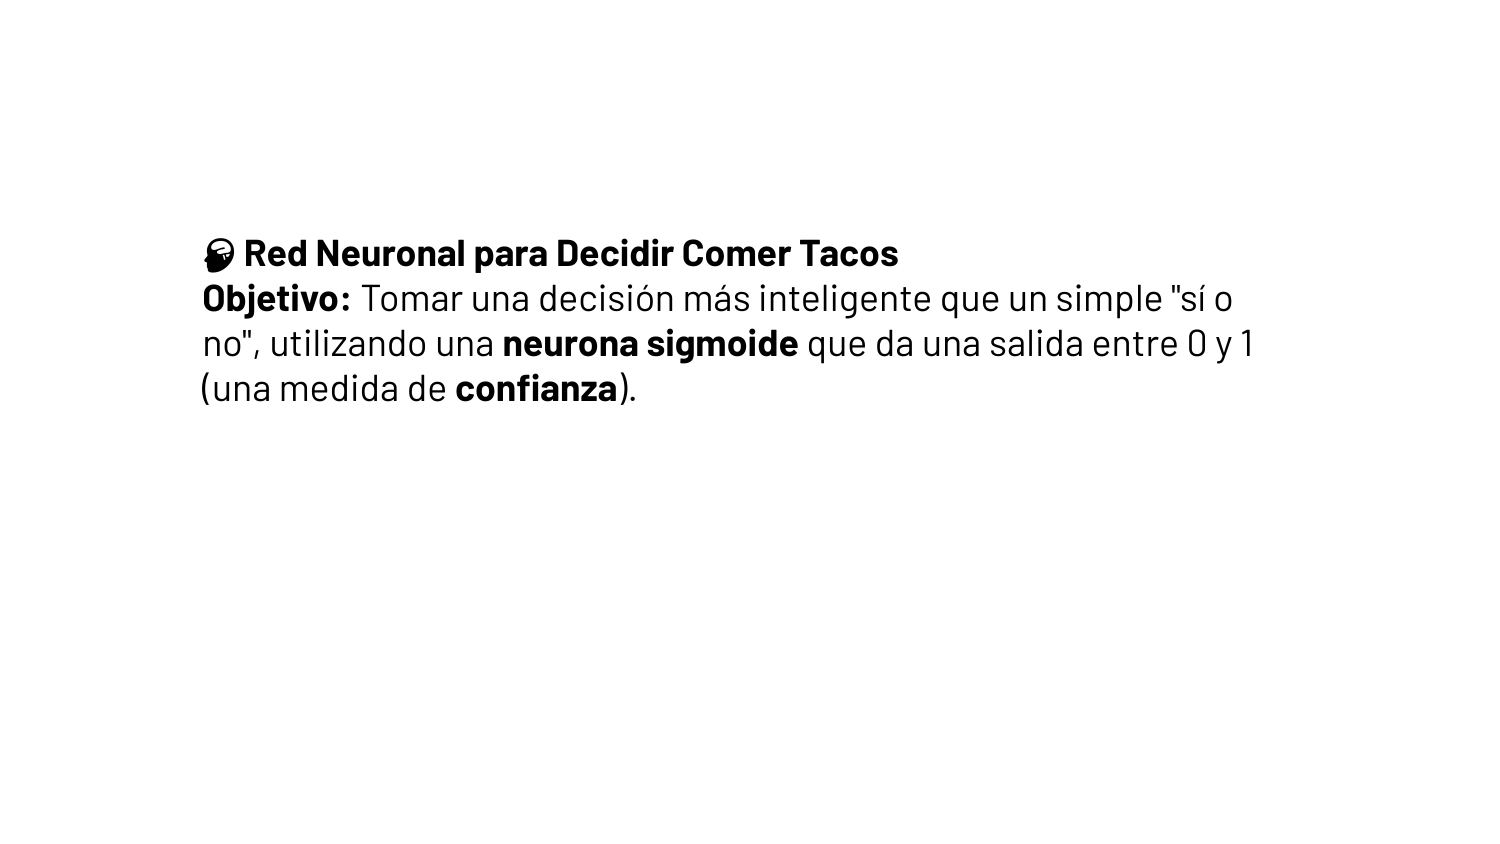

🧠 Red Neuronal para Decidir Comer Tacos
Objetivo: Tomar una decisión más inteligente que un simple "sí o no", utilizando una neurona sigmoide que da una salida entre 0 y 1 (una medida de confianza).